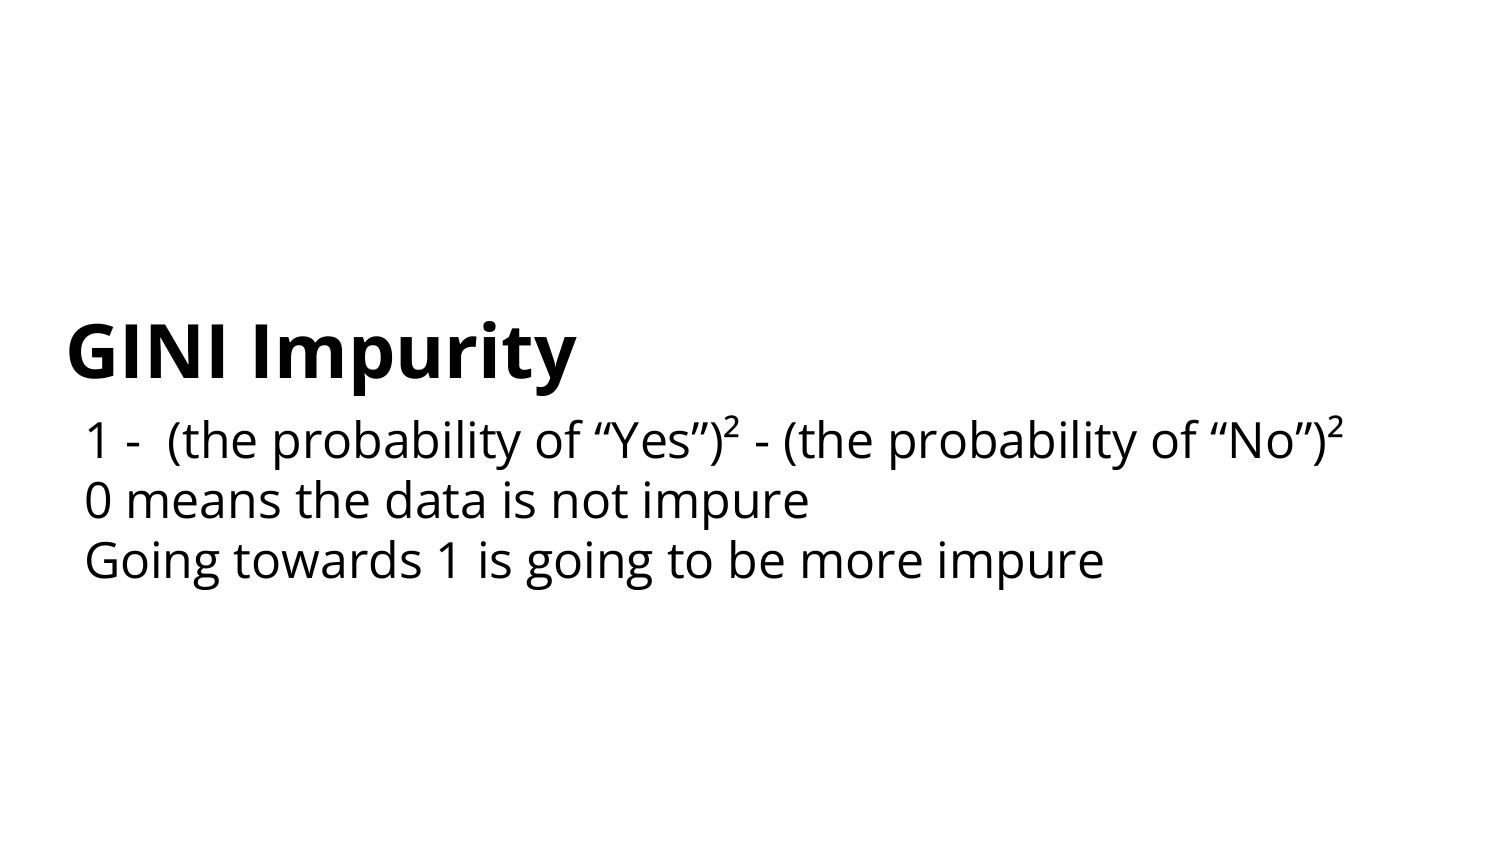

GINI Impurity
1 -  (the probability of “Yes”)² - (the probability of “No”)²
0 means the data is not impure
Going towards 1 is going to be more impure